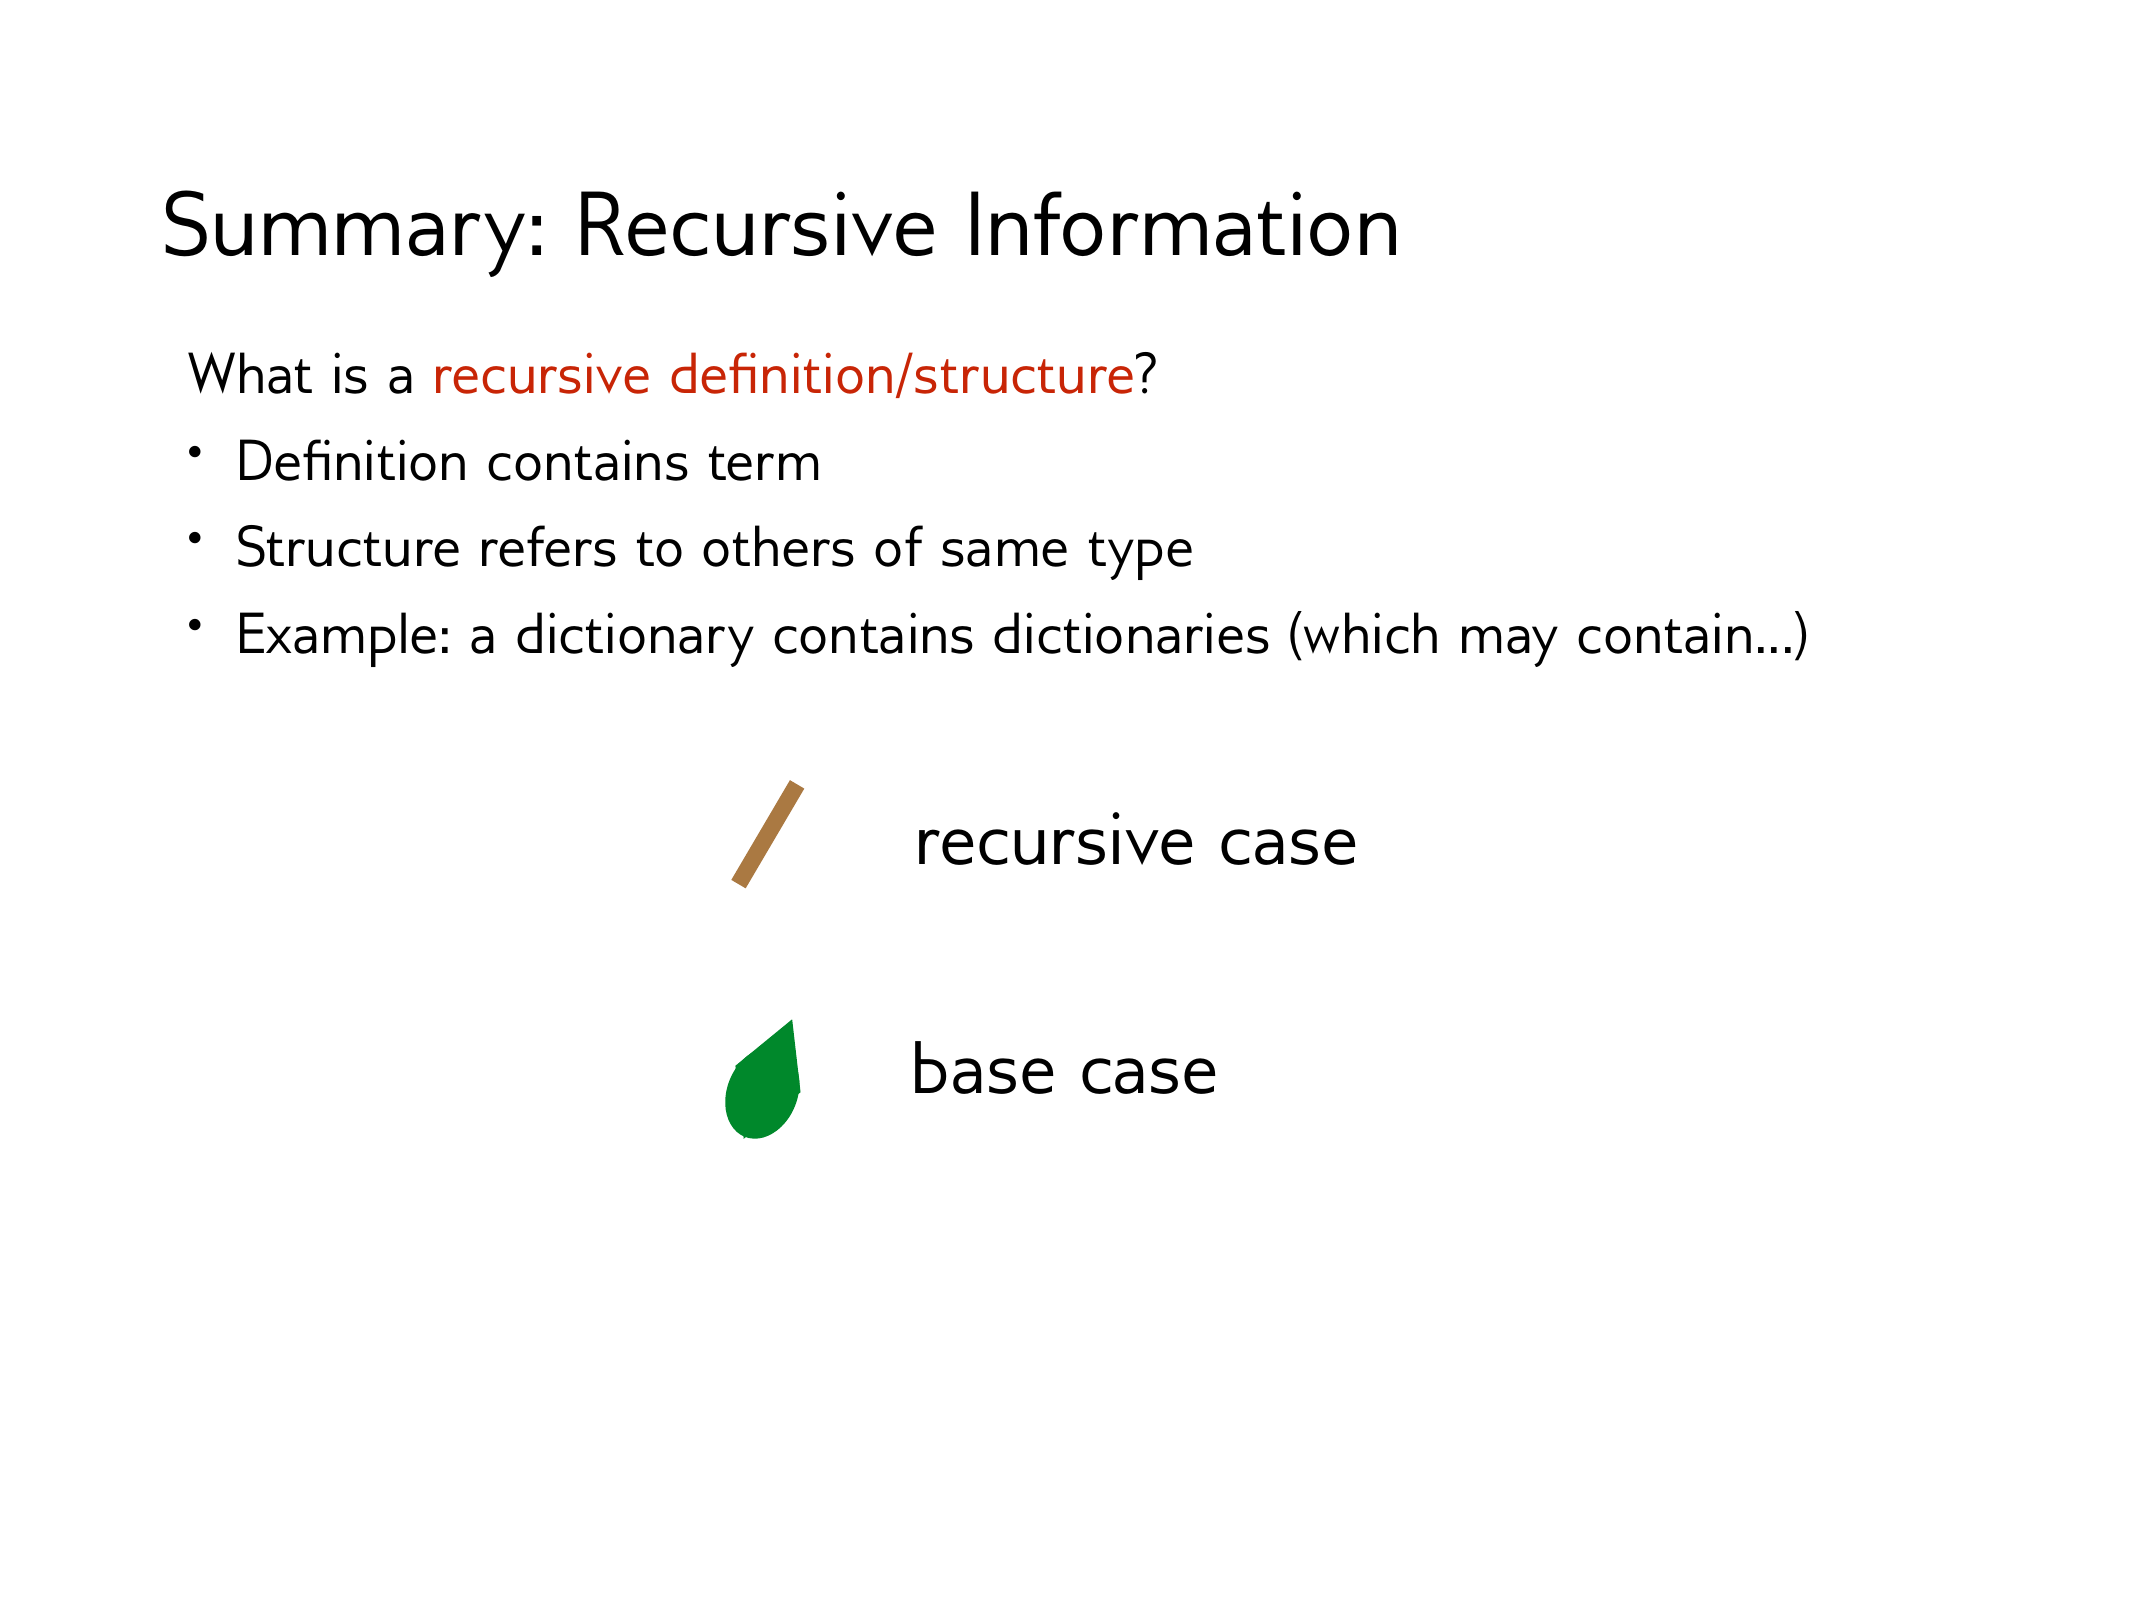

# Summary: Recursive Information
What is a recursive definition/structure?
Definition contains term
Structure refers to others of same type
Example: a dictionary contains dictionaries (which may contain...)
recursive case

base case